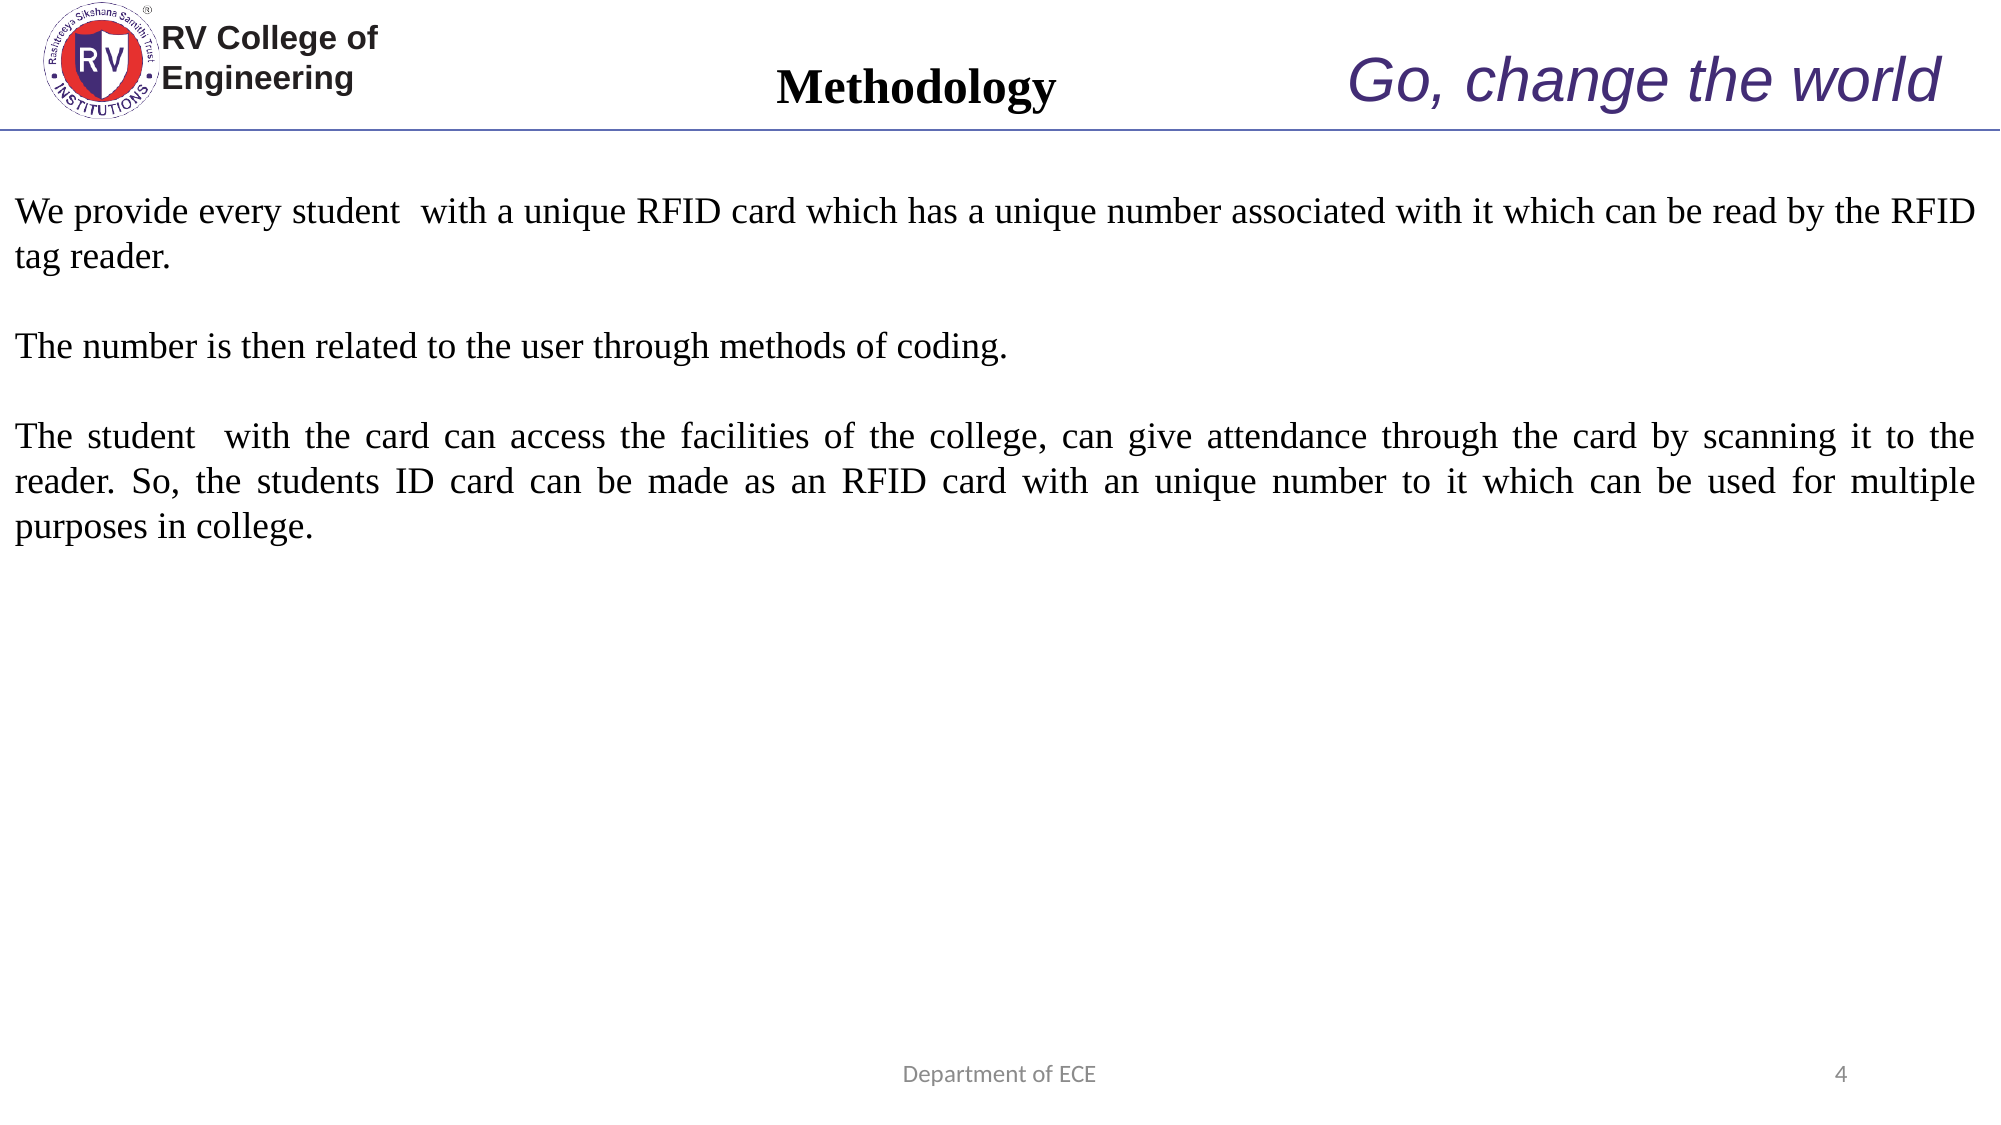

RV College of
Engineering
Go, change the world
Methodology

We provide every student  with a unique RFID card which has a unique number associated with it which can be read by the RFID tag reader.

The number is then related to the user through methods of coding.

The student  with the card can access the facilities of the college, can give attendance through the card by scanning it to the reader. So, the students ID card can be made as an RFID card with an unique number to it which can be used for multiple purposes in college.
Department of ECE
4